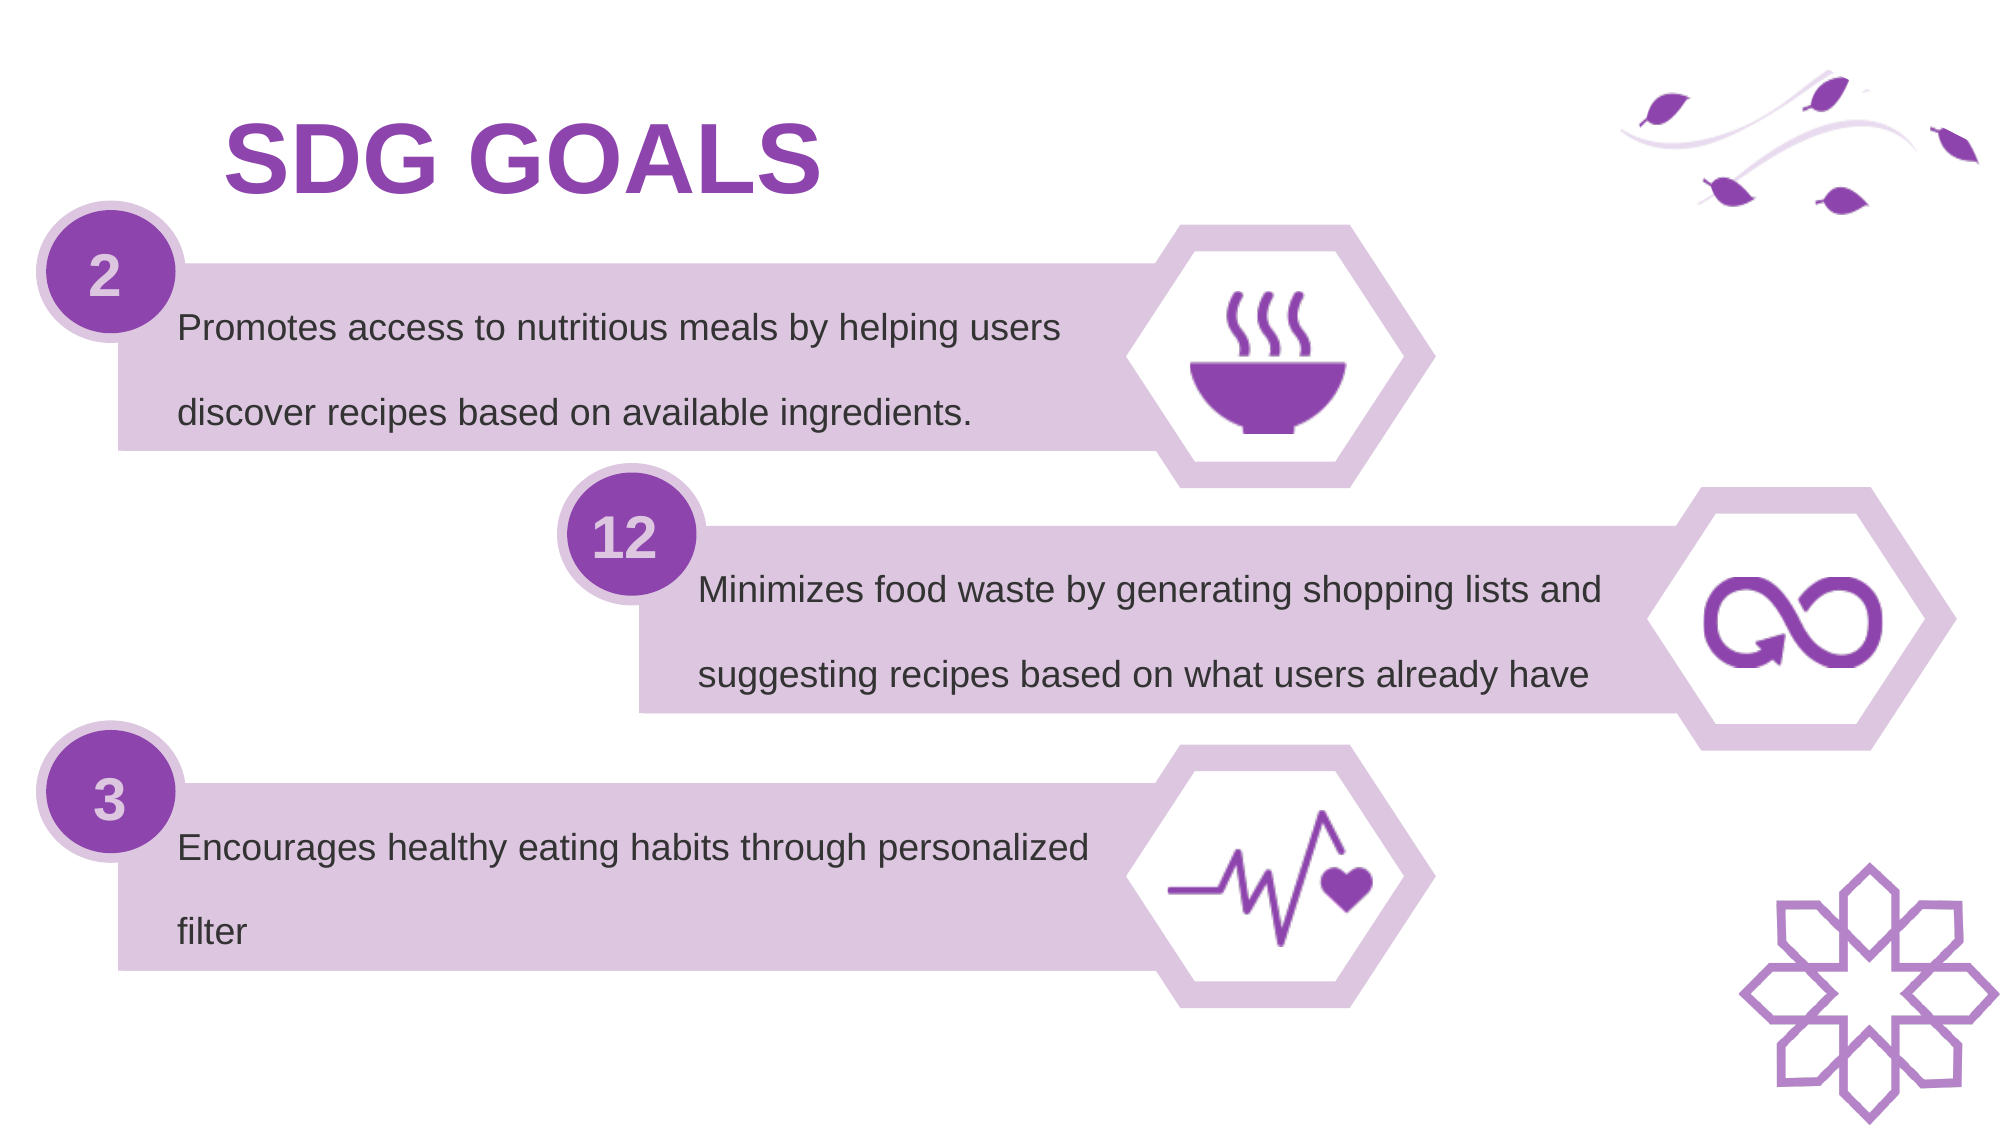

SDG GOALS

2

Promotes access to nutritious meals by helping users discover recipes based on available ingredients.

12

Minimizes food waste by generating shopping lists and suggesting recipes based on what users already have

3

Encourages healthy eating habits through personalized filter